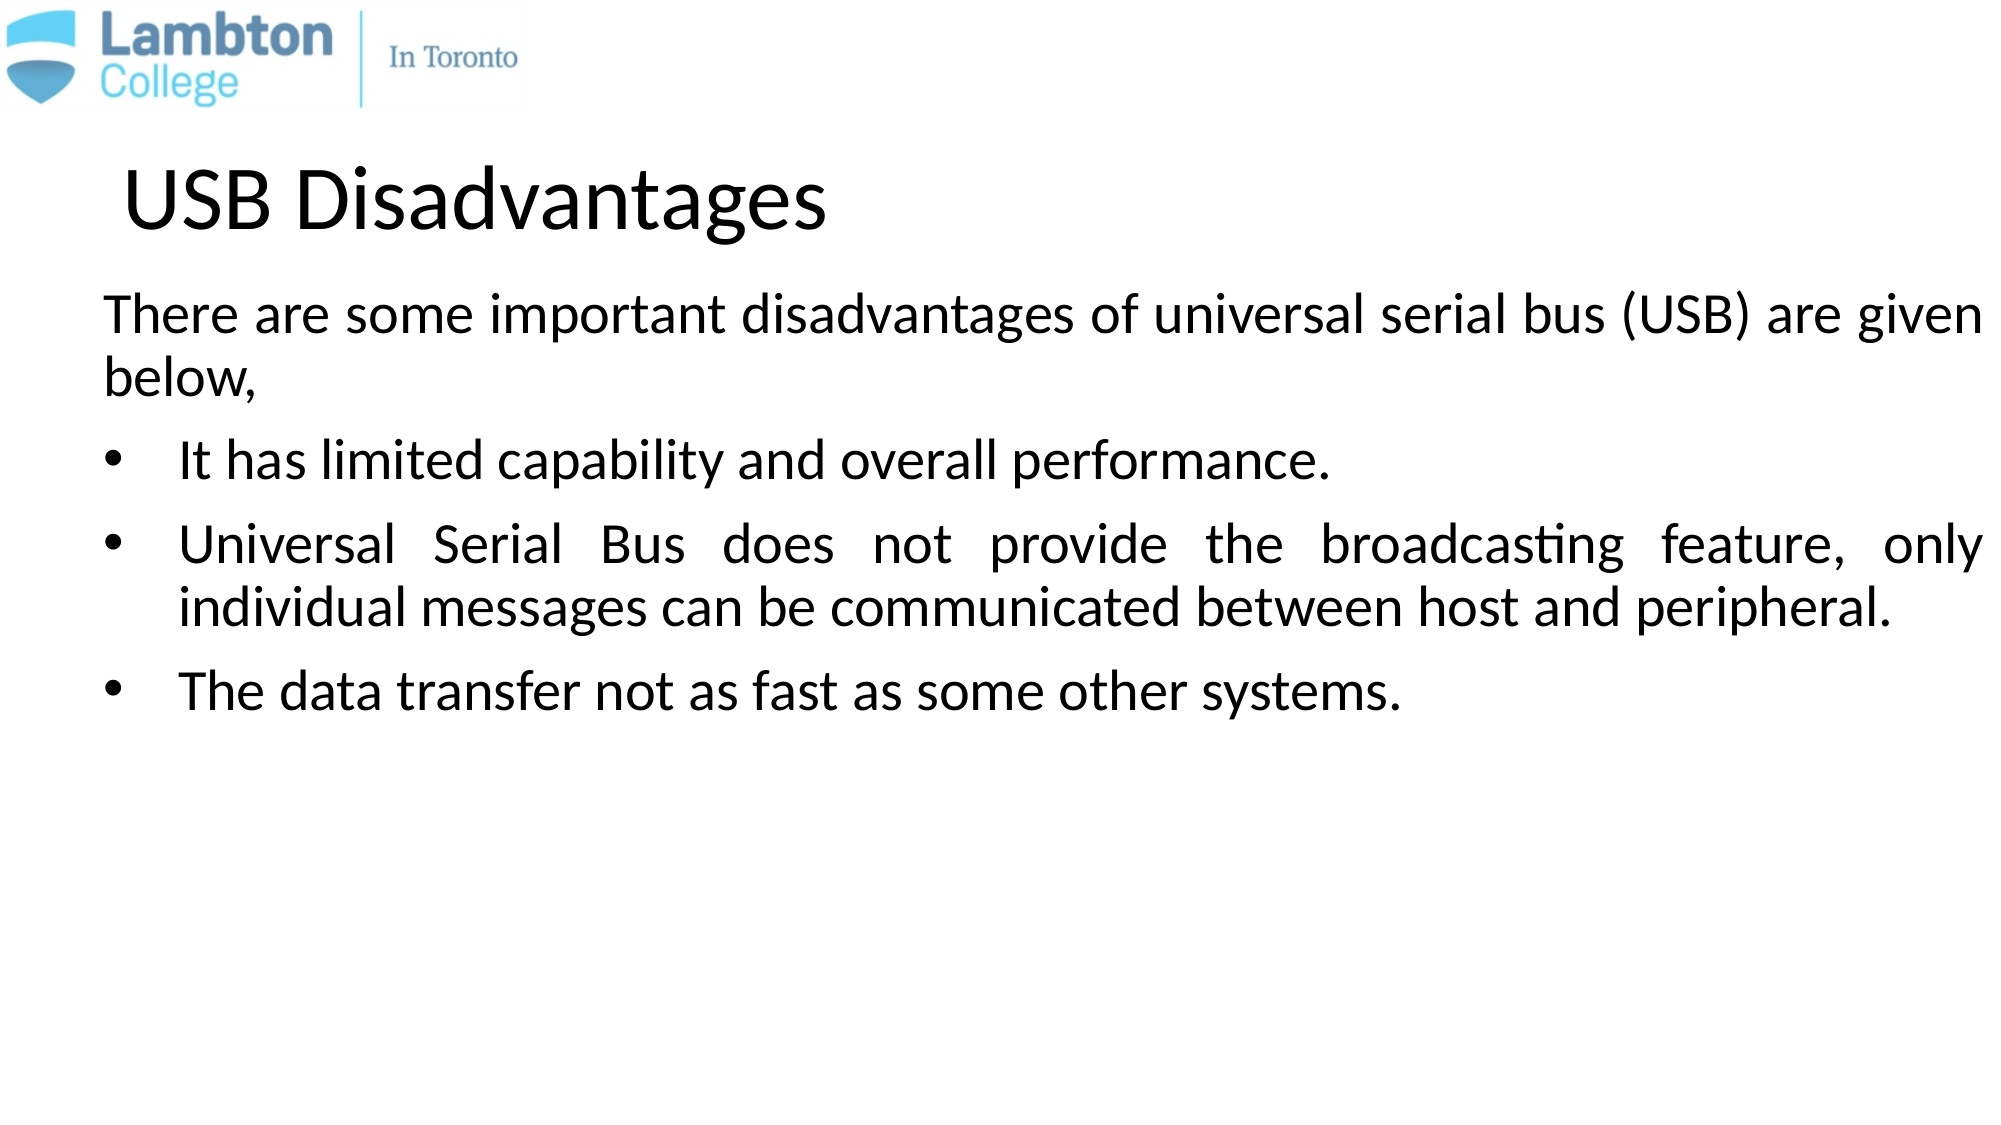

# USB Disadvantages
There are some important disadvantages of universal serial bus (USB) are given below,
It has limited capability and overall performance.
Universal Serial Bus does not provide the broadcasting feature, only individual messages can be communicated between host and peripheral.
The data transfer not as fast as some other systems.